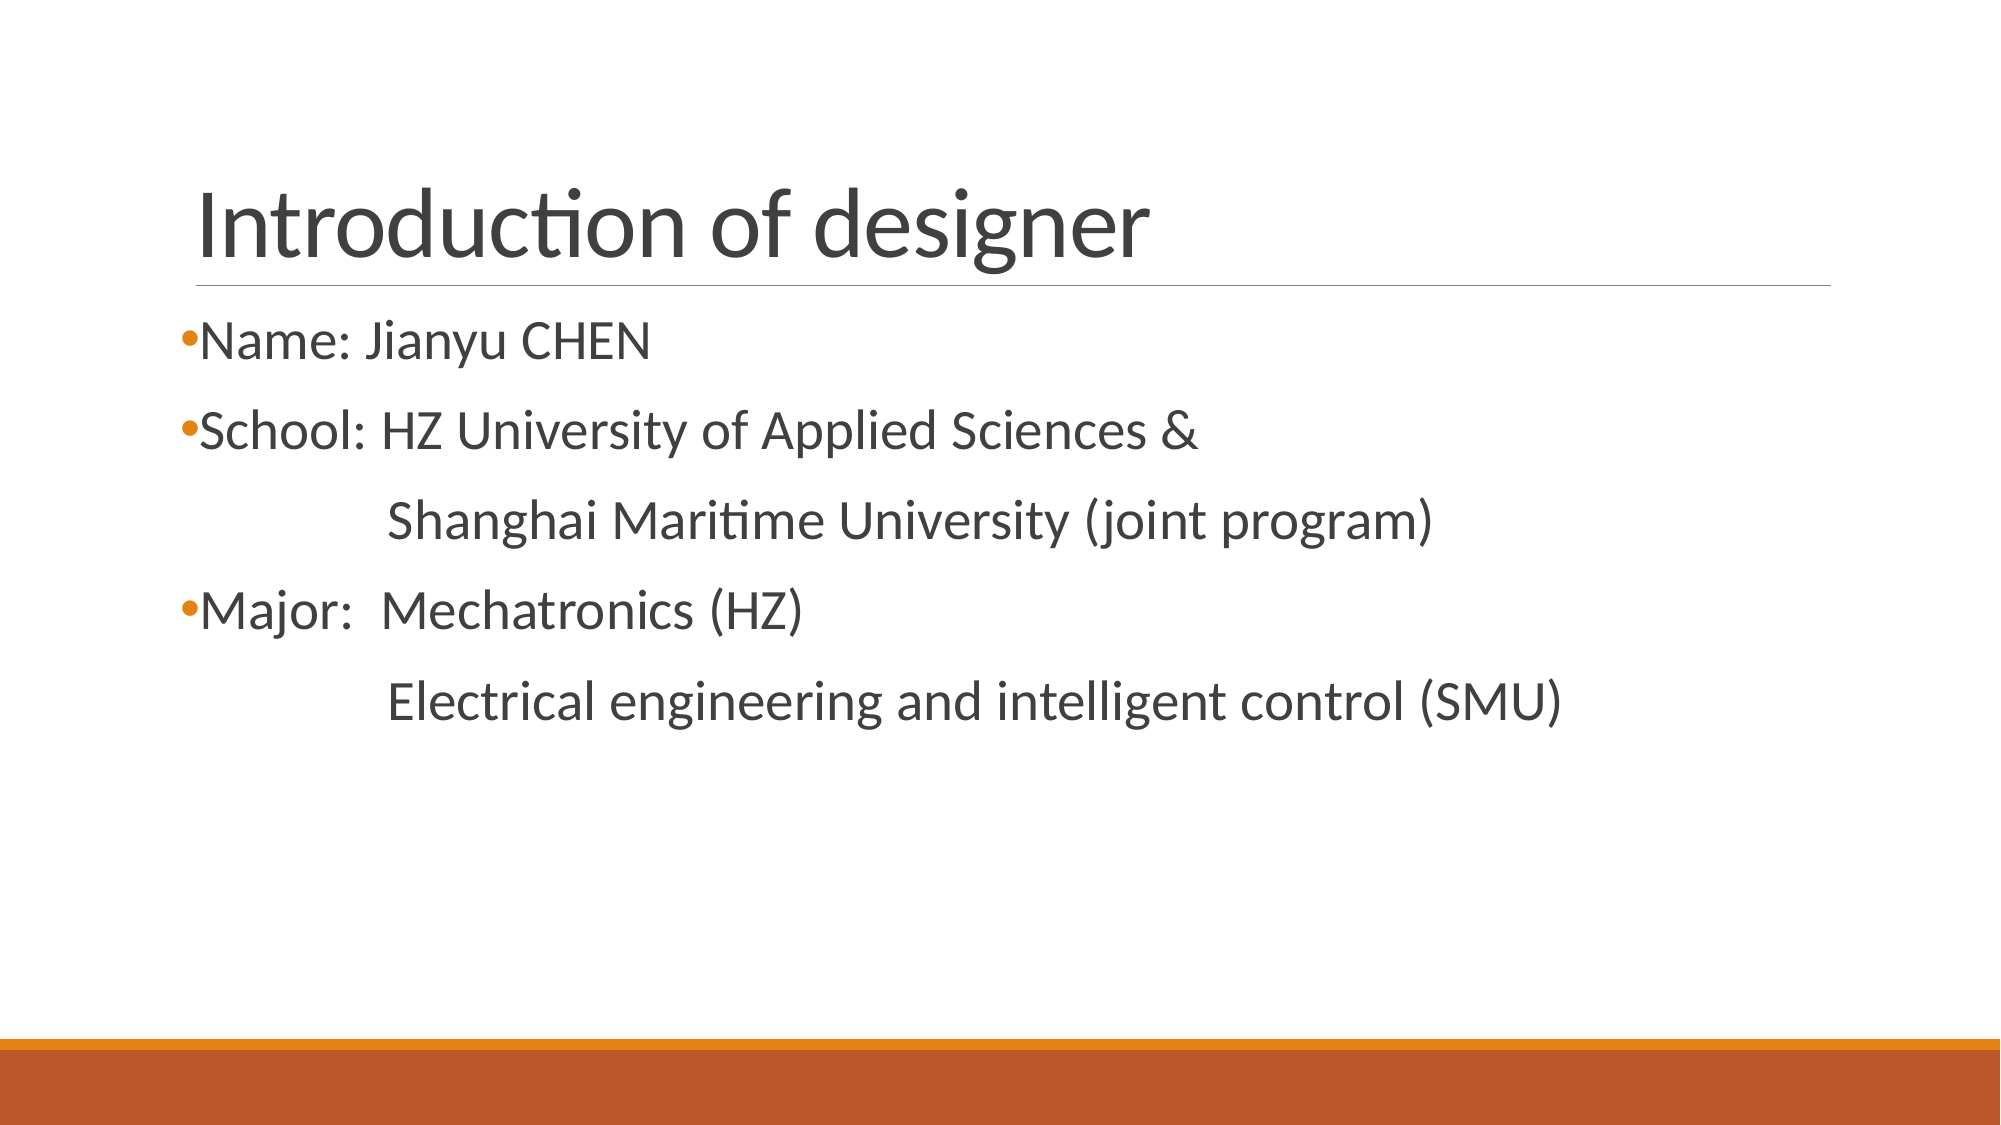

# Introduction of designer
Name: Jianyu CHEN
School: HZ University of Applied Sciences &
                Shanghai Maritime University (joint program)
Major:  Mechatronics (HZ)
                Electrical engineering and intelligent control (SMU)